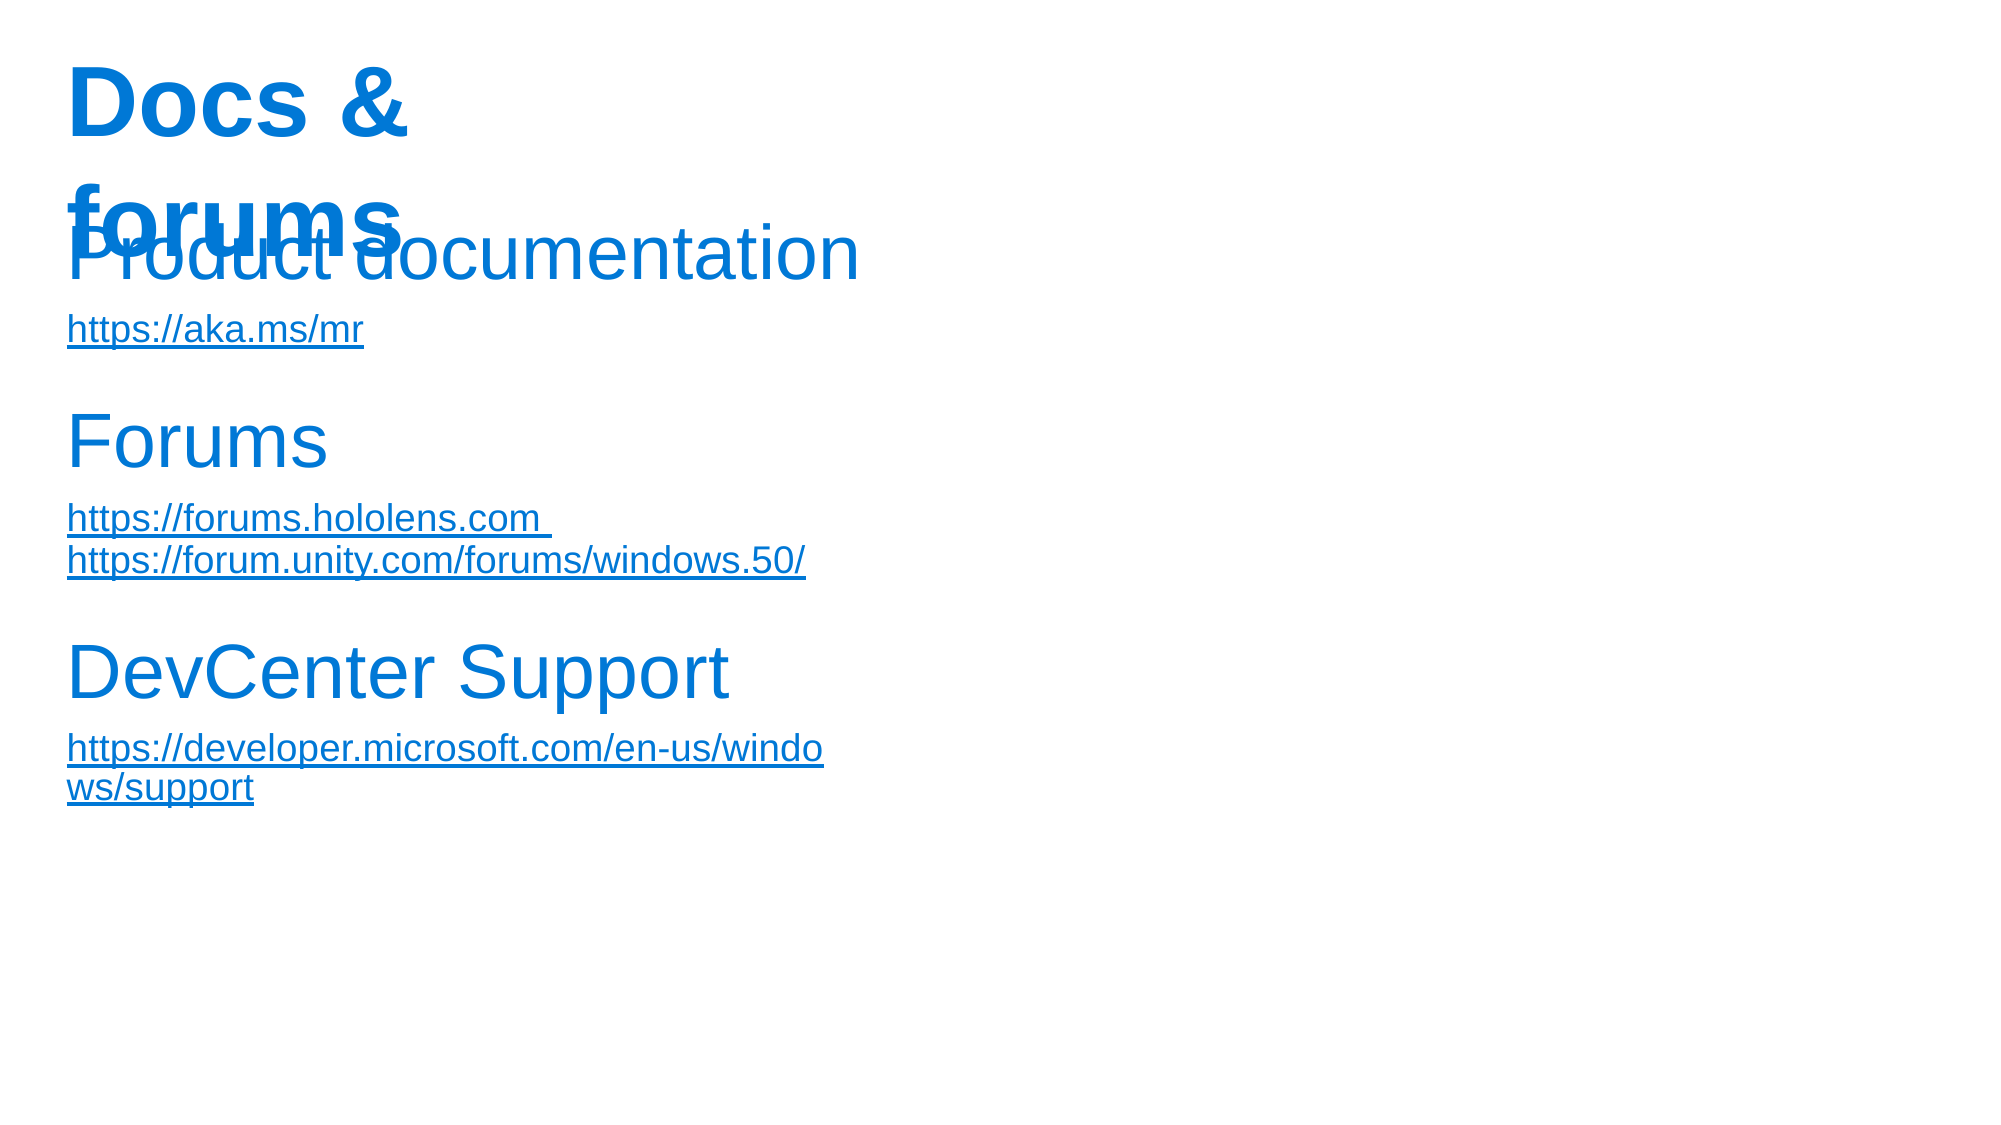

# Docs & forums
Product documentation
https://aka.ms/mr
Forums
https://forums.hololens.com  https://forum.unity.com/forums/windows.50/
DevCenter Support
https://developer.microsoft.com/en-us/windows/support